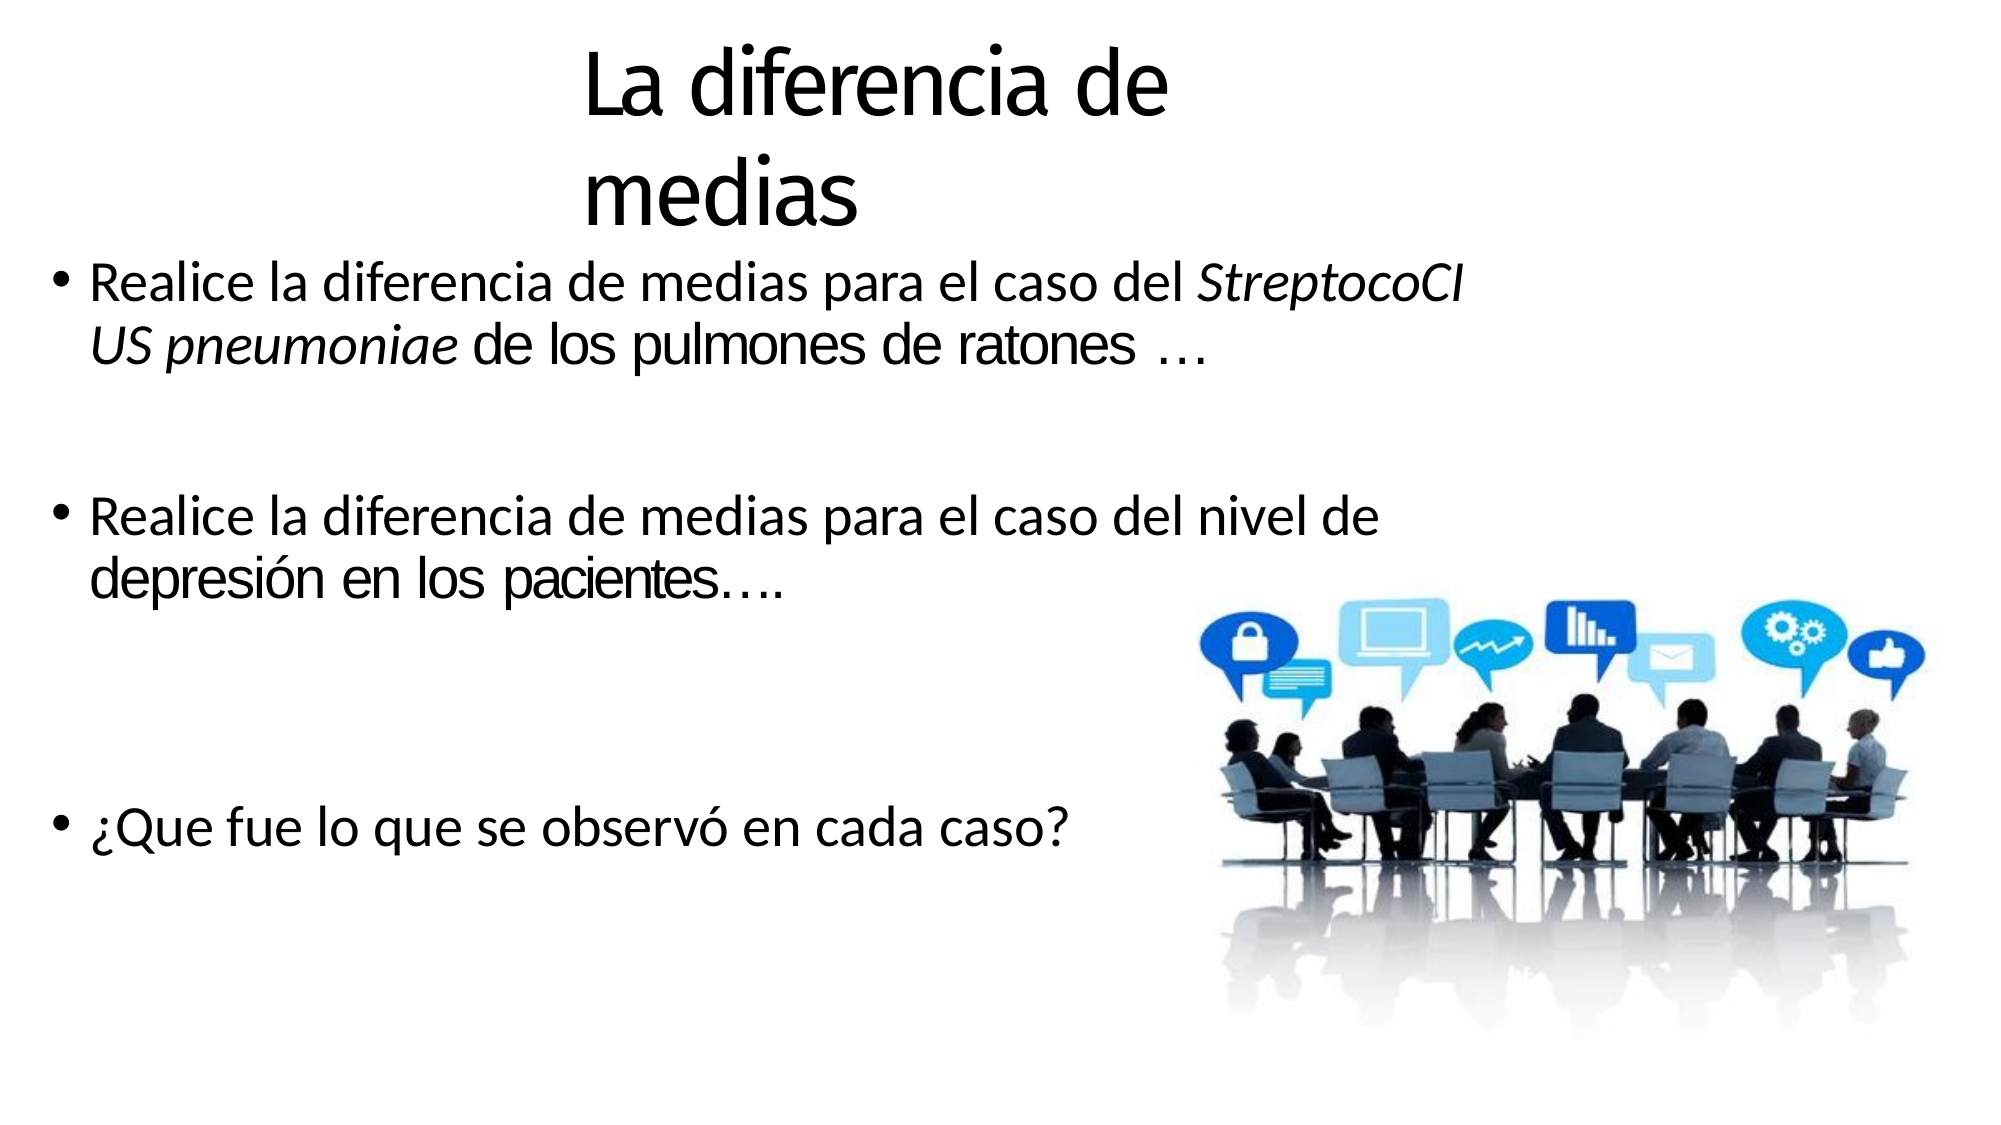

# La diferencia de medias
Realice la diferencia de medias para el caso del StreptocoCI  US pneumoniae de los pulmones de ratones …

Realice la diferencia de medias para el caso del nivel de  depresión en los pacientes….

¿Que fue lo que se observó en cada caso?